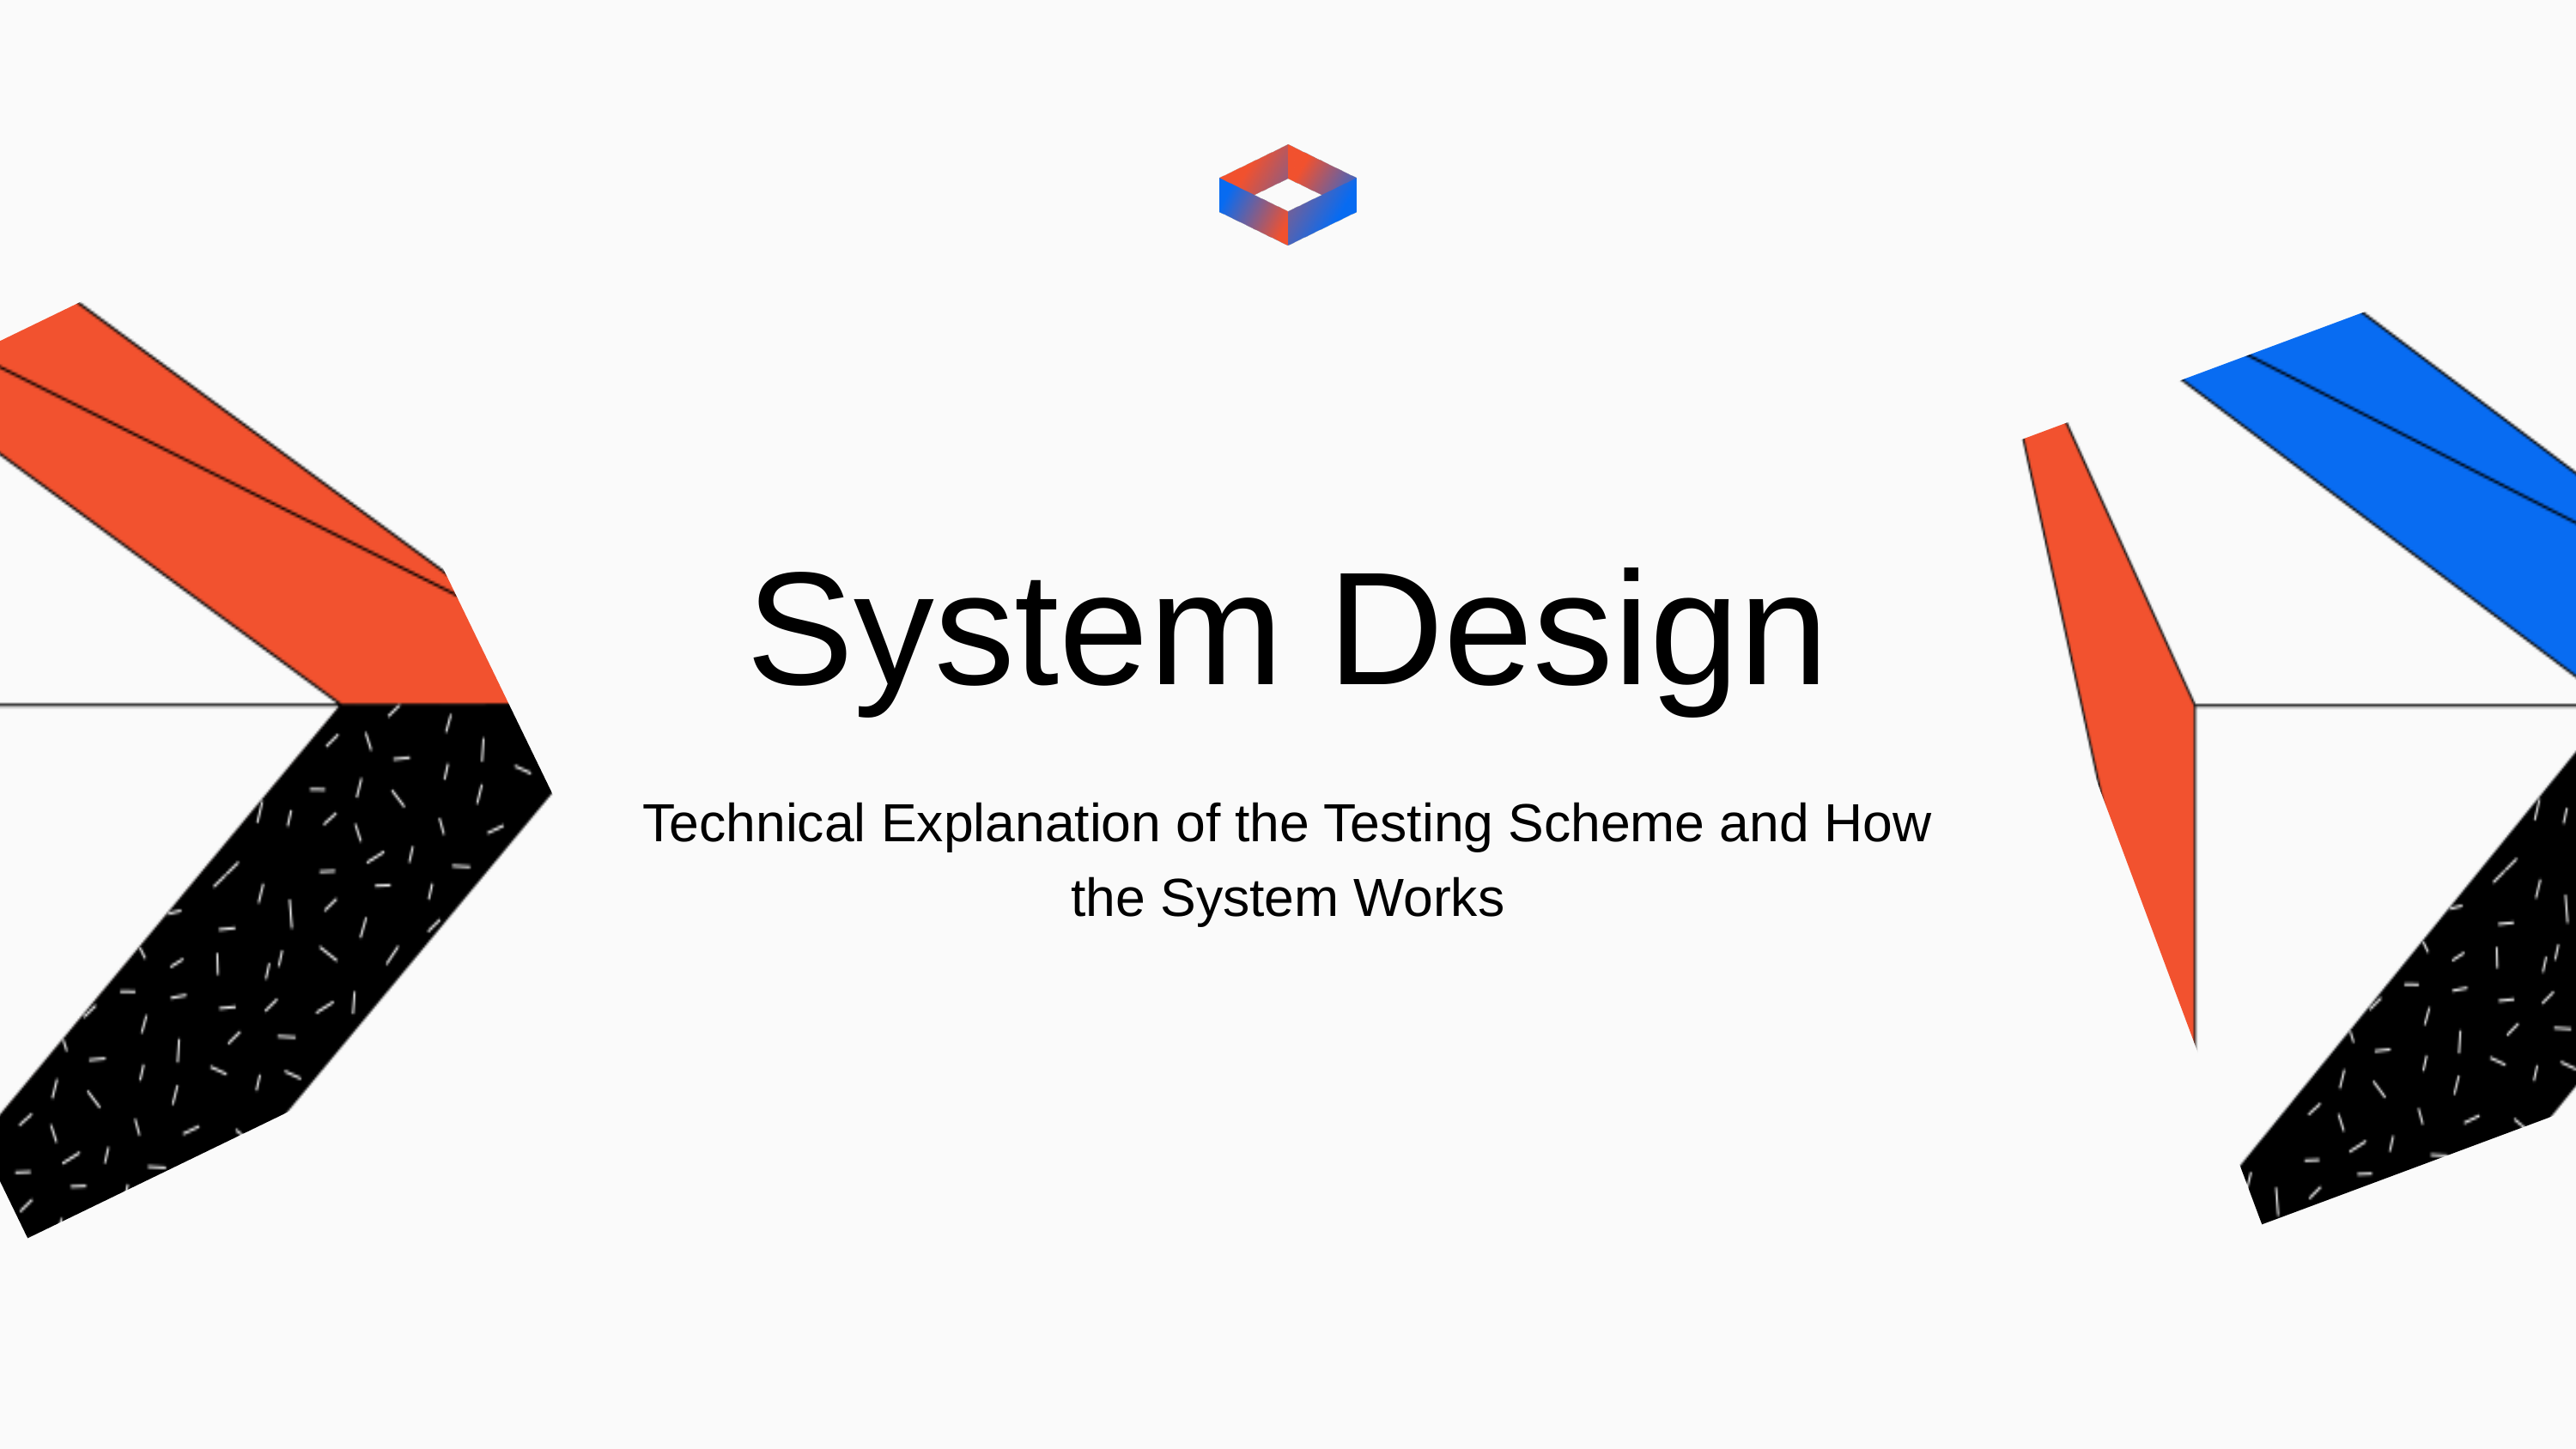

System Design
Technical Explanation of the Testing Scheme and How the System Works